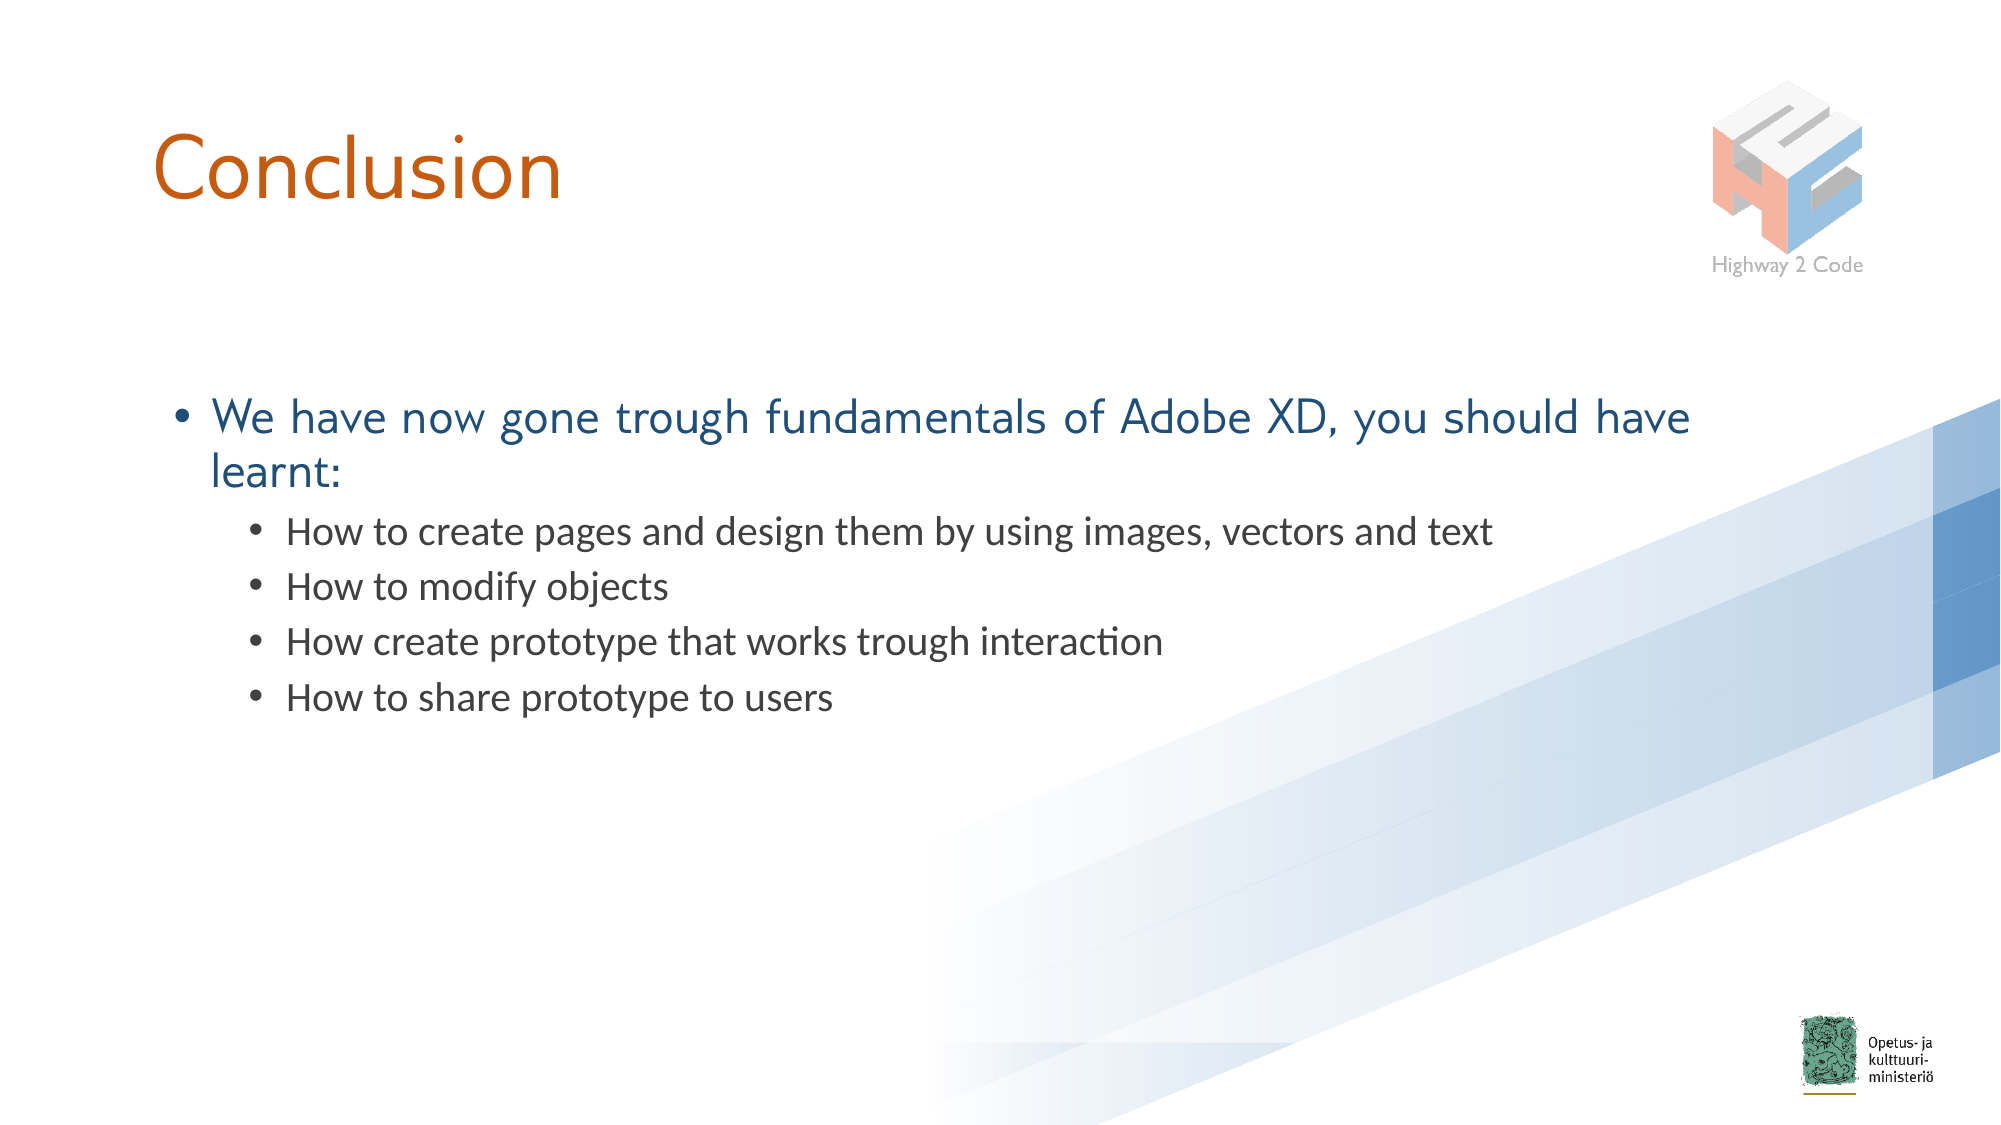

# Conclusion
We have now gone trough fundamentals of Adobe XD, you should have learnt:
How to create pages and design them by using images, vectors and text
How to modify objects
How create prototype that works trough interaction
How to share prototype to users